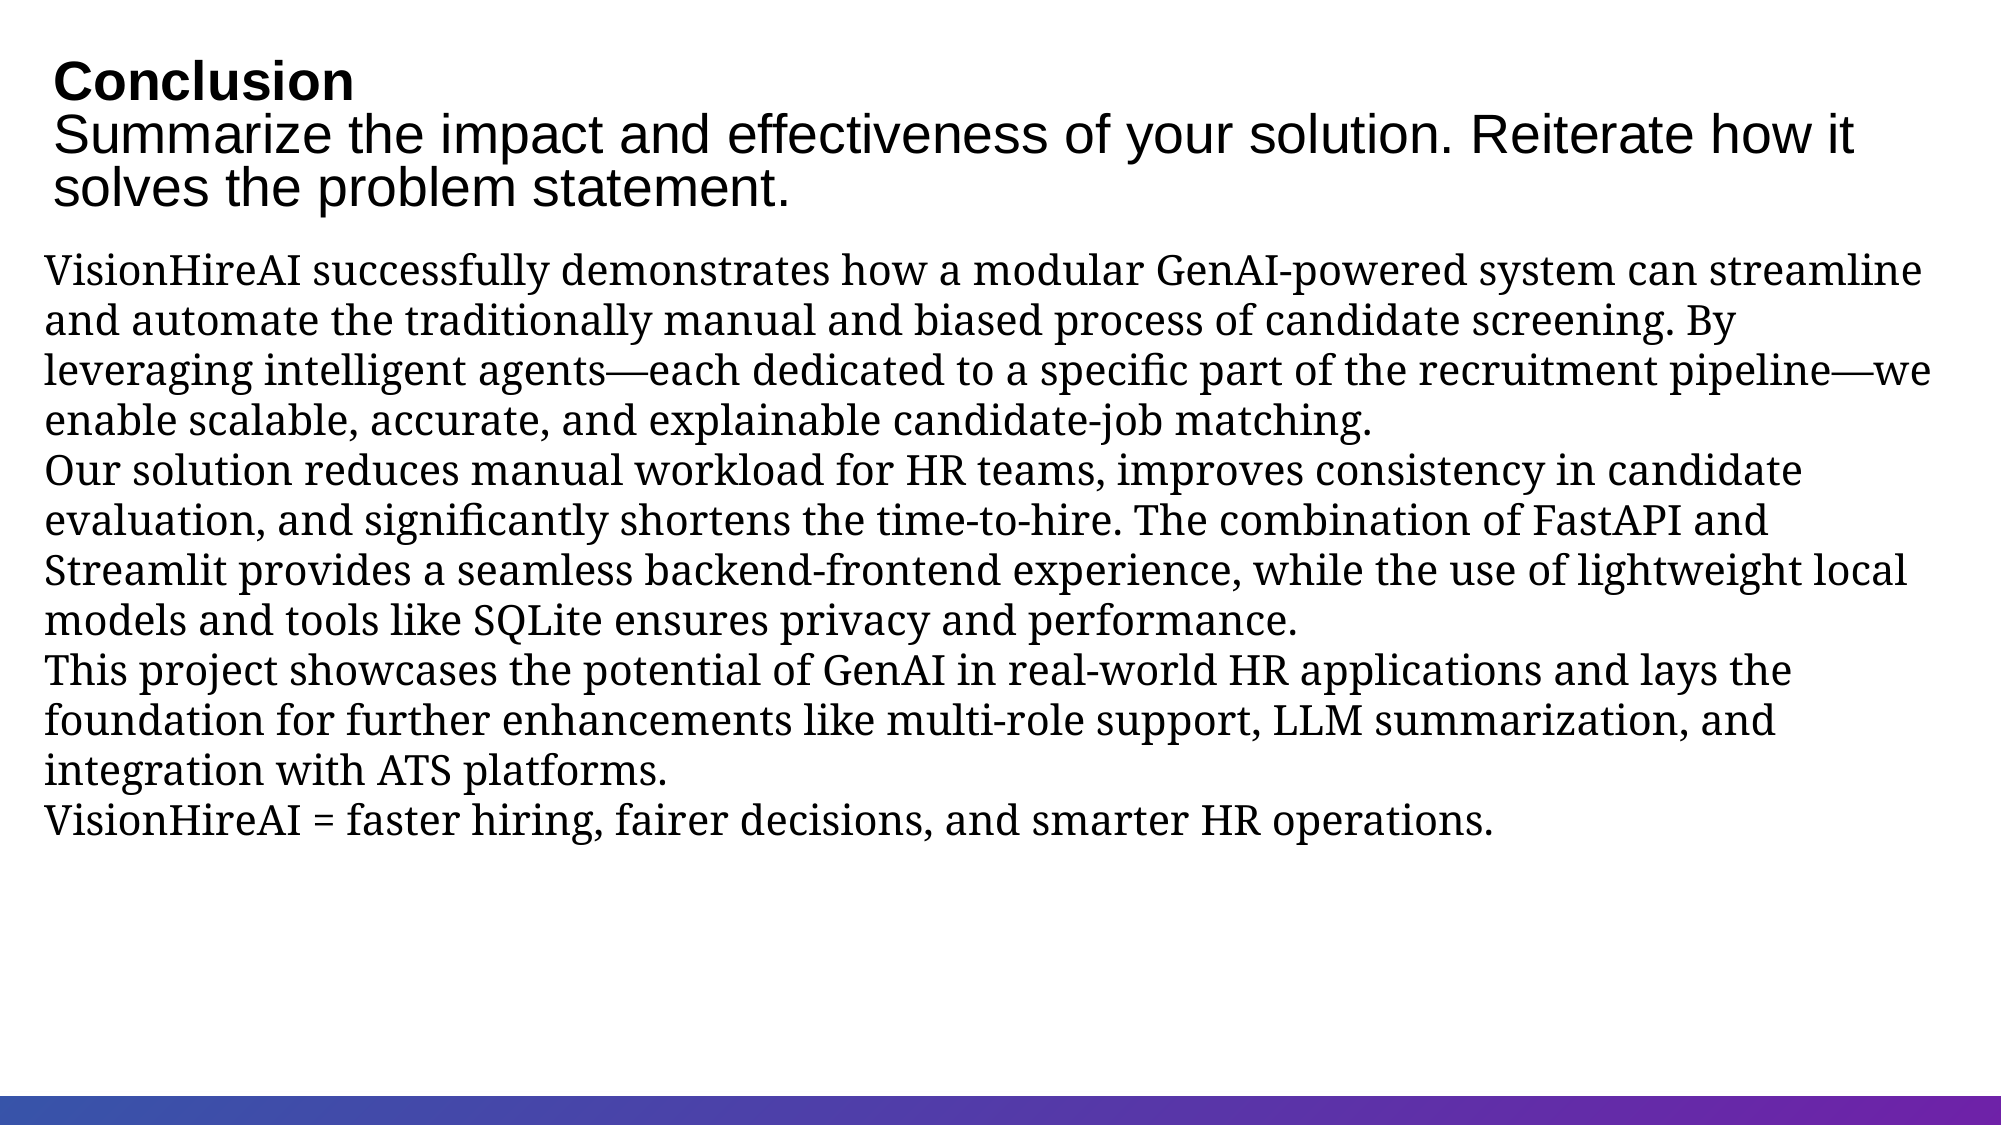

Conclusion
Summarize the impact and effectiveness of your solution. Reiterate how it solves the problem statement.
VisionHireAI successfully demonstrates how a modular GenAI-powered system can streamline and automate the traditionally manual and biased process of candidate screening. By leveraging intelligent agents—each dedicated to a specific part of the recruitment pipeline—we enable scalable, accurate, and explainable candidate-job matching.
Our solution reduces manual workload for HR teams, improves consistency in candidate evaluation, and significantly shortens the time-to-hire. The combination of FastAPI and Streamlit provides a seamless backend-frontend experience, while the use of lightweight local models and tools like SQLite ensures privacy and performance.
This project showcases the potential of GenAI in real-world HR applications and lays the foundation for further enhancements like multi-role support, LLM summarization, and integration with ATS platforms.
VisionHireAI = faster hiring, fairer decisions, and smarter HR operations.